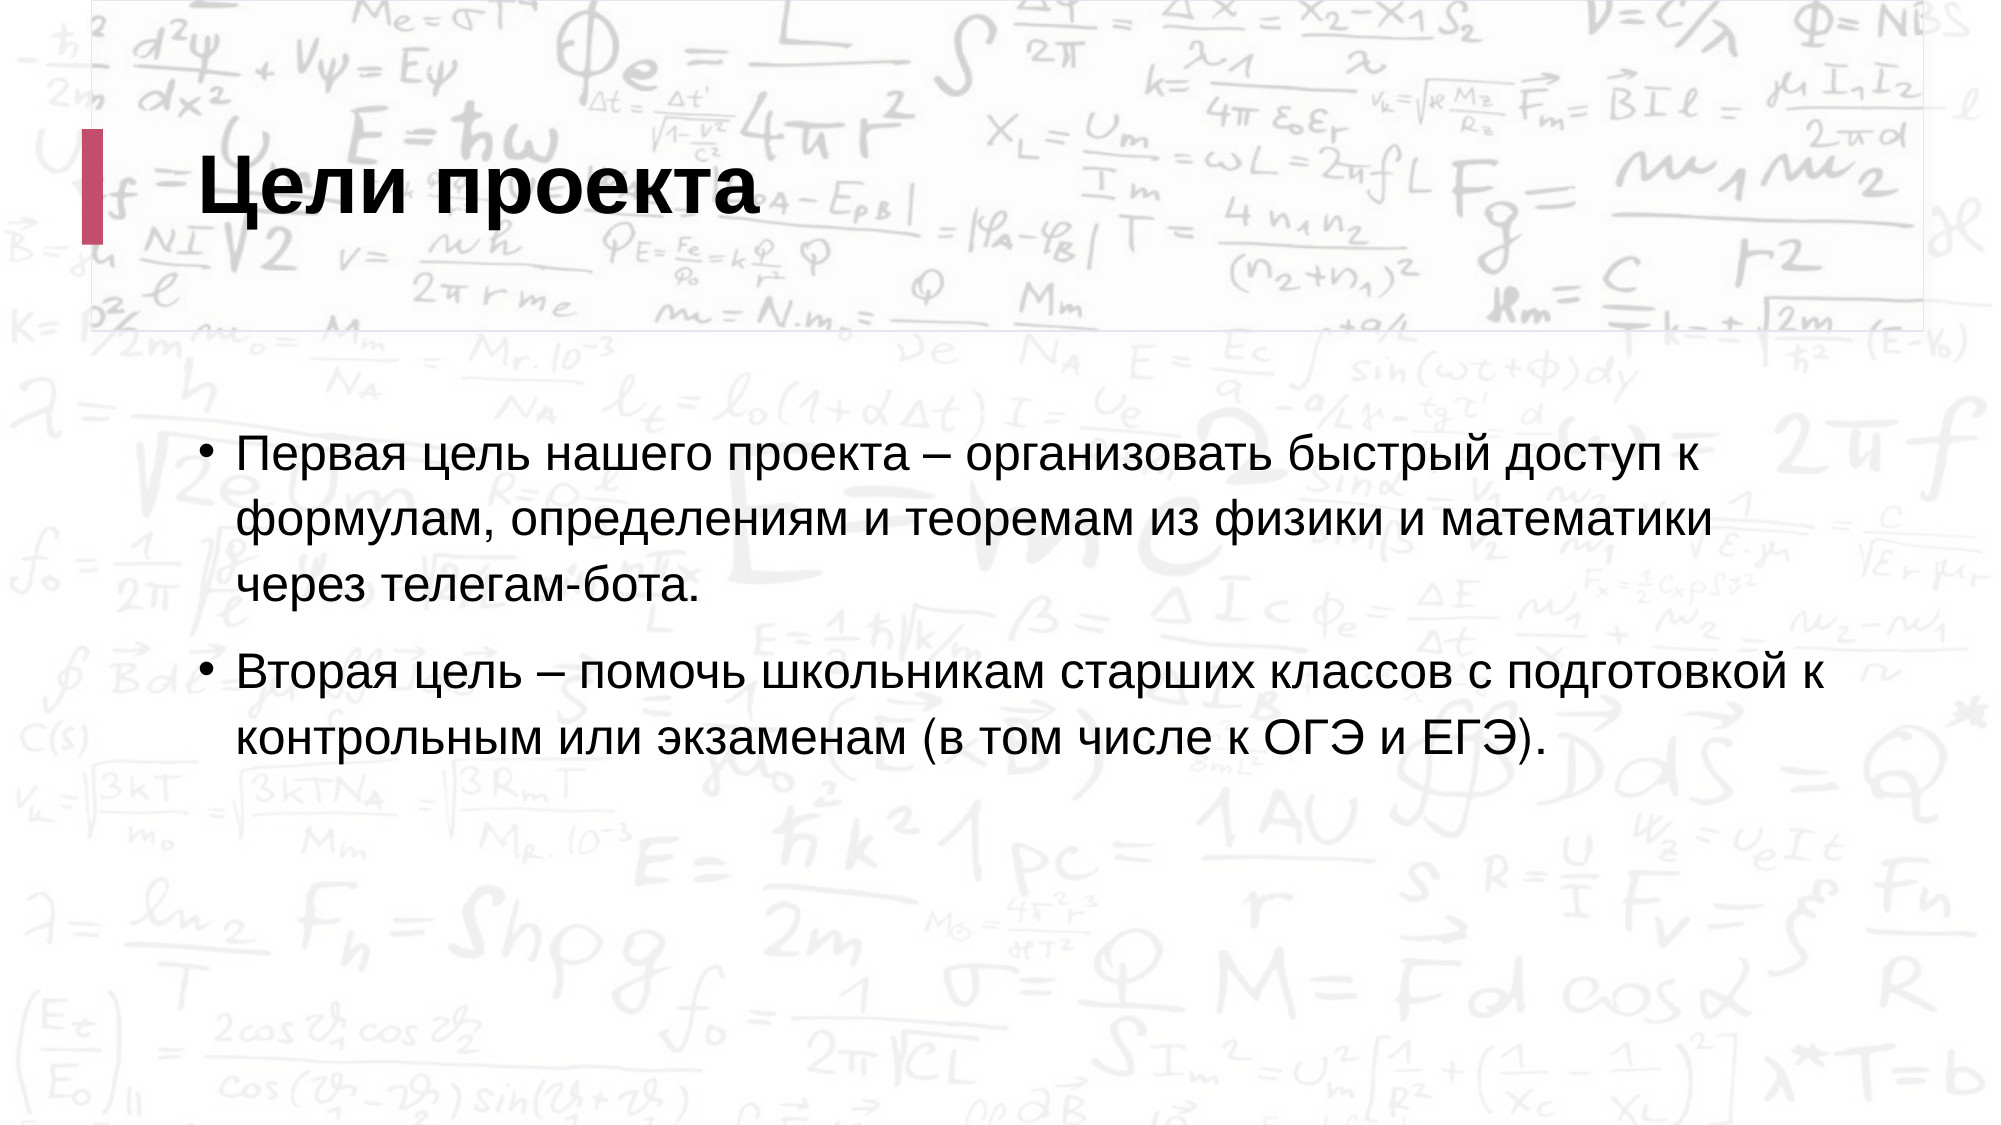

# Цели проекта
Первая цель нашего проекта – организовать быстрый доступ к формулам, определениям и теоремам из физики и математики через телегам-бота.
Вторая цель – помочь школьникам старших классов с подготовкой к контрольным или экзаменам (в том числе к ОГЭ и ЕГЭ).